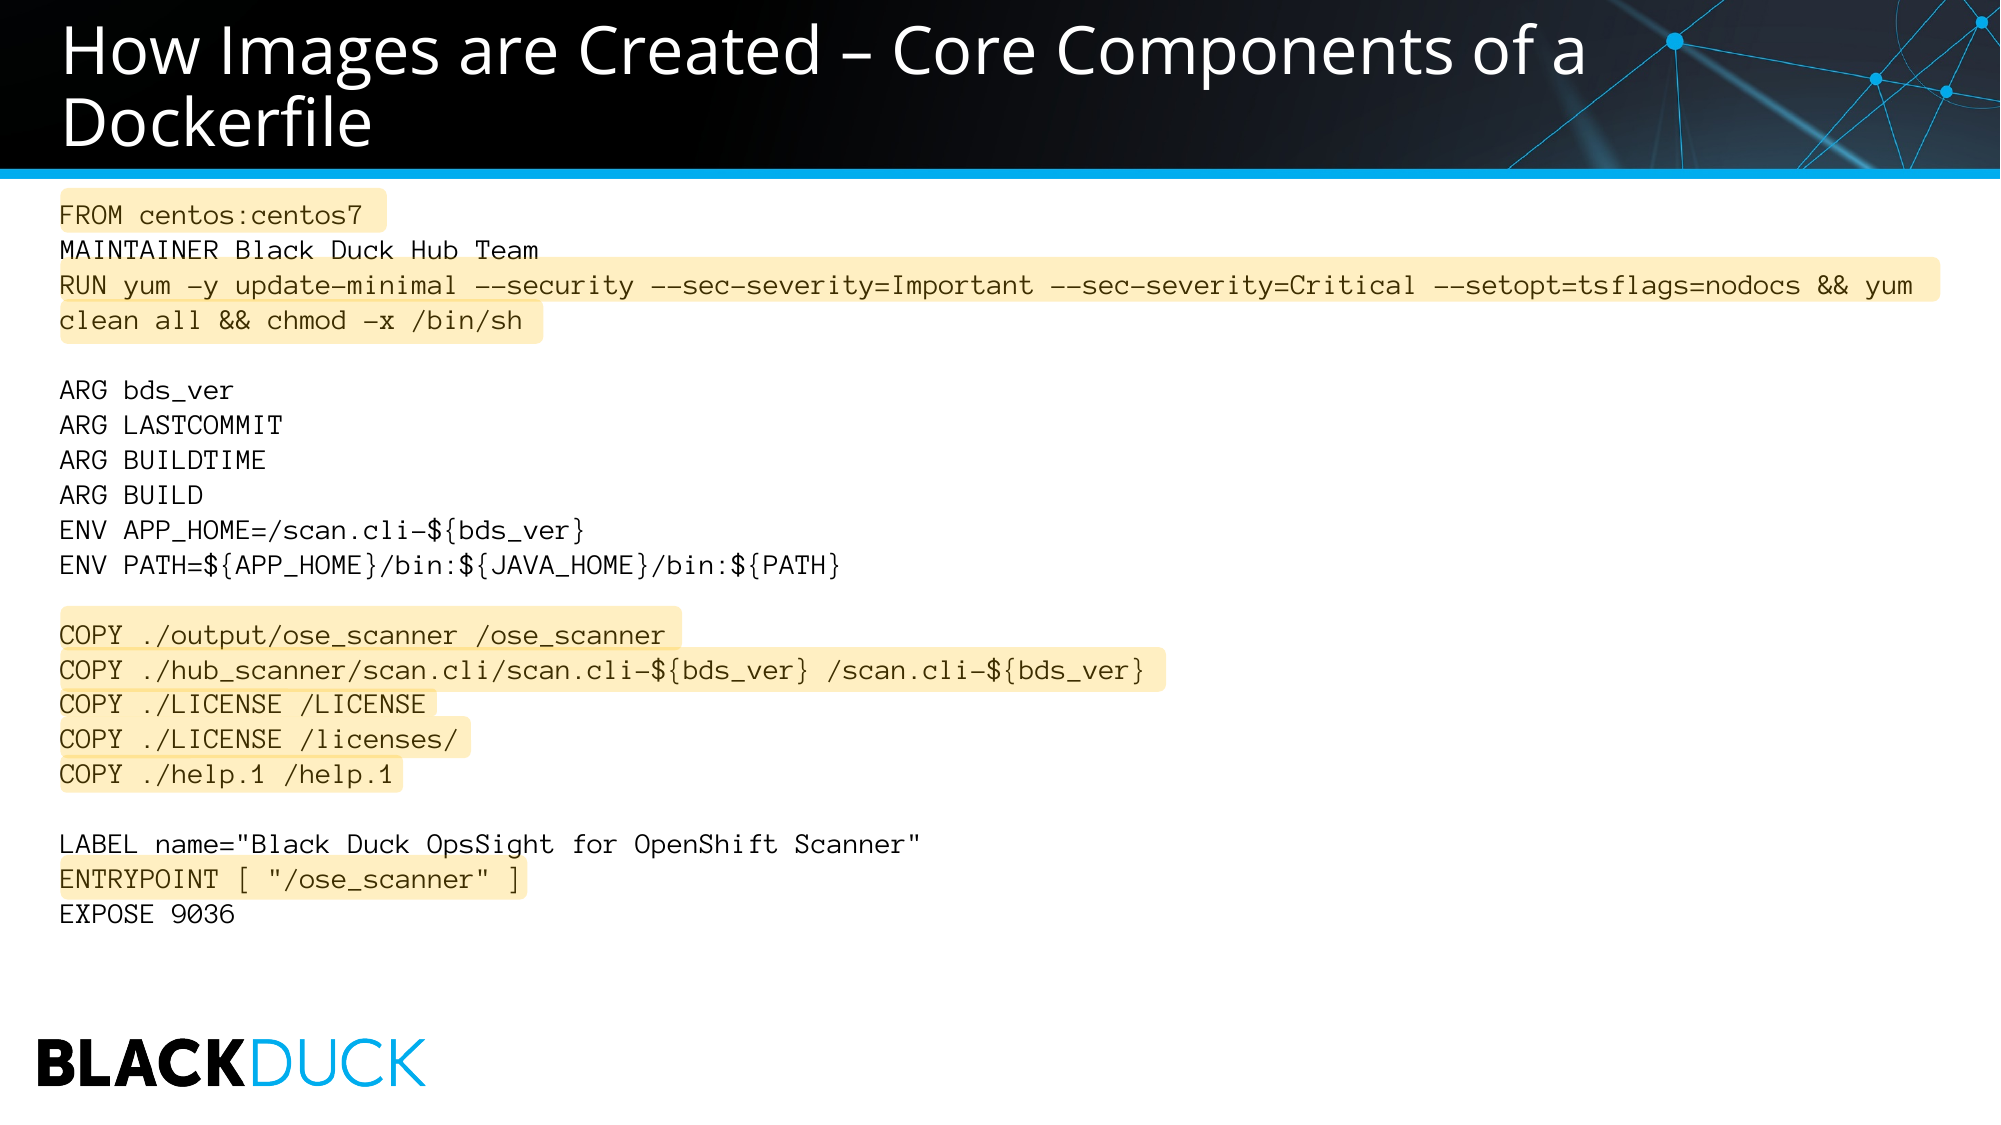

# How Images are Created – Core Components of a Dockerfile
FROM centos:centos7
MAINTAINER Black Duck Hub Team
RUN yum -y update-minimal --security --sec-severity=Important --sec-severity=Critical --setopt=tsflags=nodocs && yum clean all && chmod -x /bin/sh

ARG bds_ver
ARG LASTCOMMIT
ARG BUILDTIME
ARG BUILD
ENV APP_HOME=/scan.cli-${bds_ver}
ENV PATH=${APP_HOME}/bin:${JAVA_HOME}/bin:${PATH}

COPY ./output/ose_scanner /ose_scanner
COPY ./hub_scanner/scan.cli/scan.cli-${bds_ver} /scan.cli-${bds_ver}
COPY ./LICENSE /LICENSE
COPY ./LICENSE /licenses/
COPY ./help.1 /help.1

LABEL name="Black Duck OpsSight for OpenShift Scanner"
ENTRYPOINT [ "/ose_scanner" ]
EXPOSE 9036